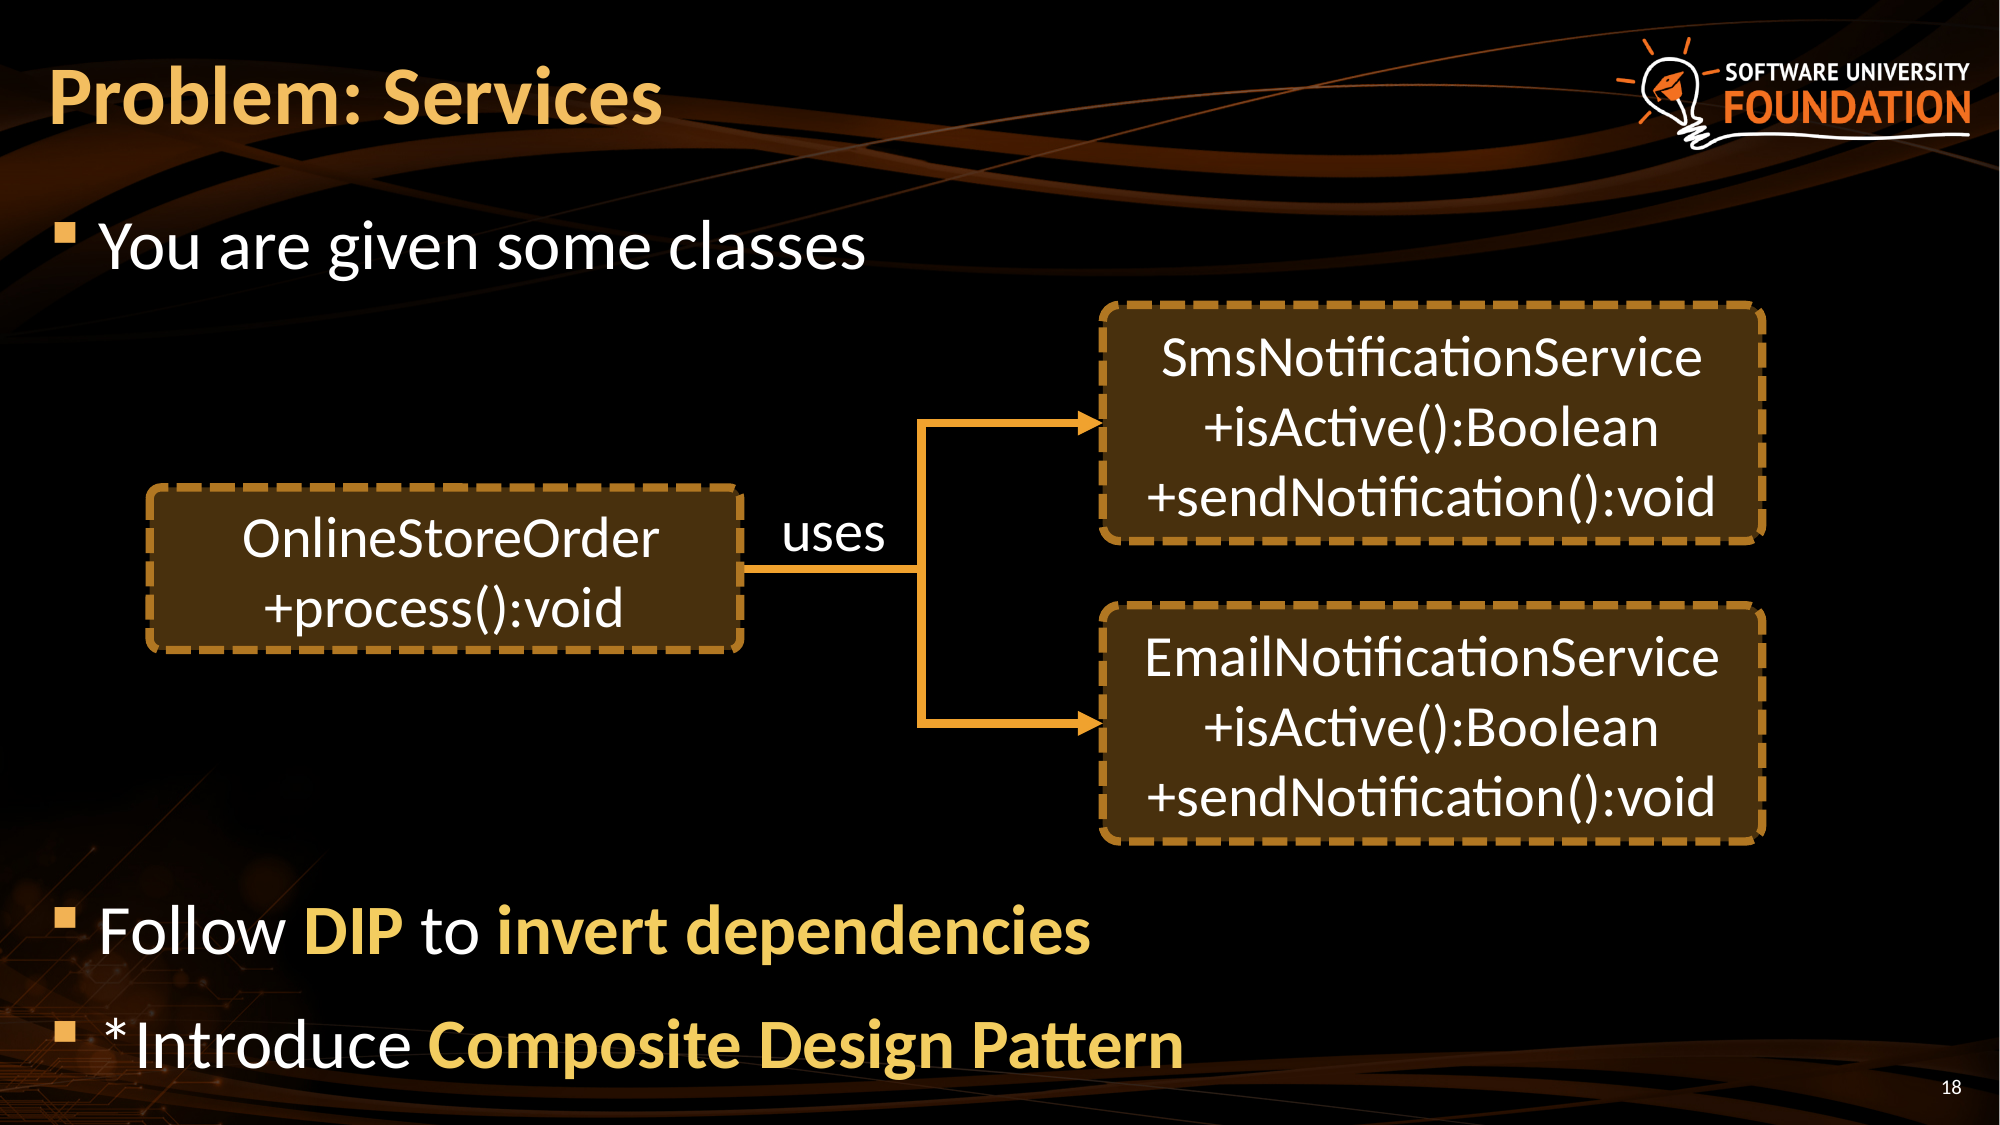

# Problem: Services
You are given some classes

Follow DIP to invert dependencies
*Introduce Composite Design Pattern

SmsNotificationService
+isActive():Boolean
+sendNotification():void
 OnlineStoreOrder
+process():void
EmailNotificationService
+isActive():Boolean
+sendNotification():void
uses
18